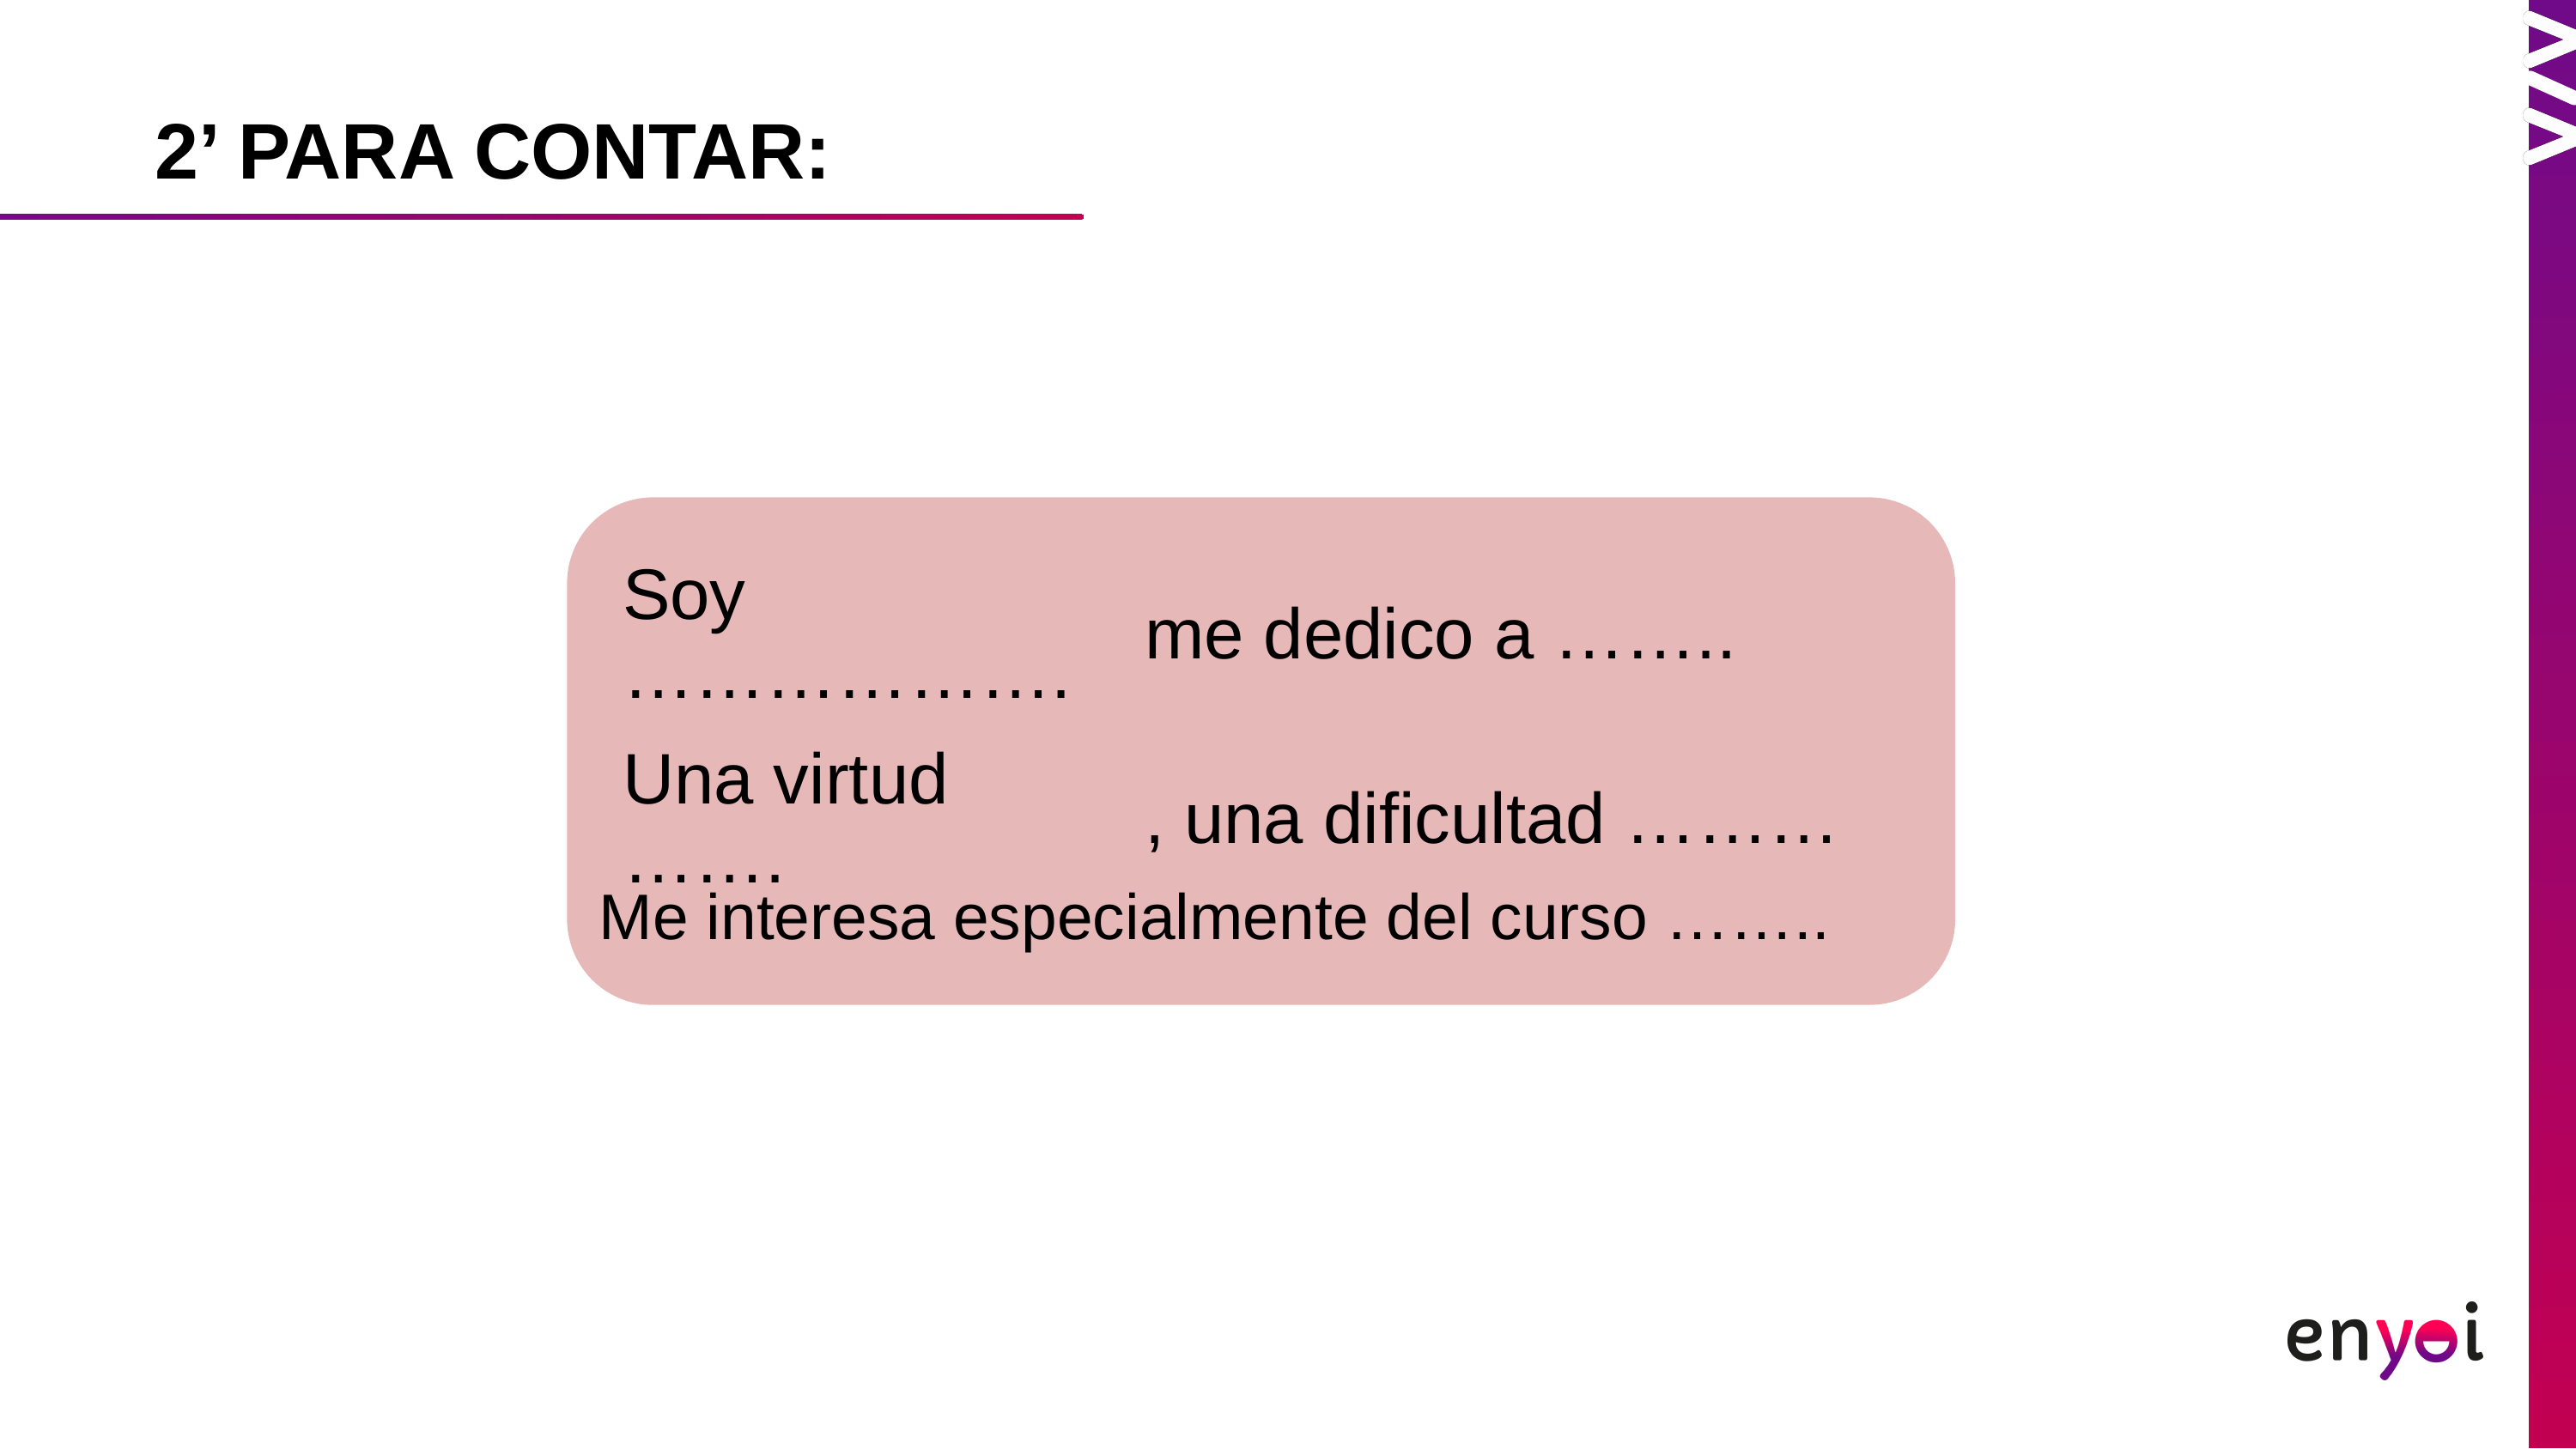

2’ PARA CONTAR:

| Soy ………………. | me dedico a …….. |
| --- | --- |
| Una virtud ……. | , una dificultad ……… |
| Me interesa especialmente del curso …….. |
| --- |